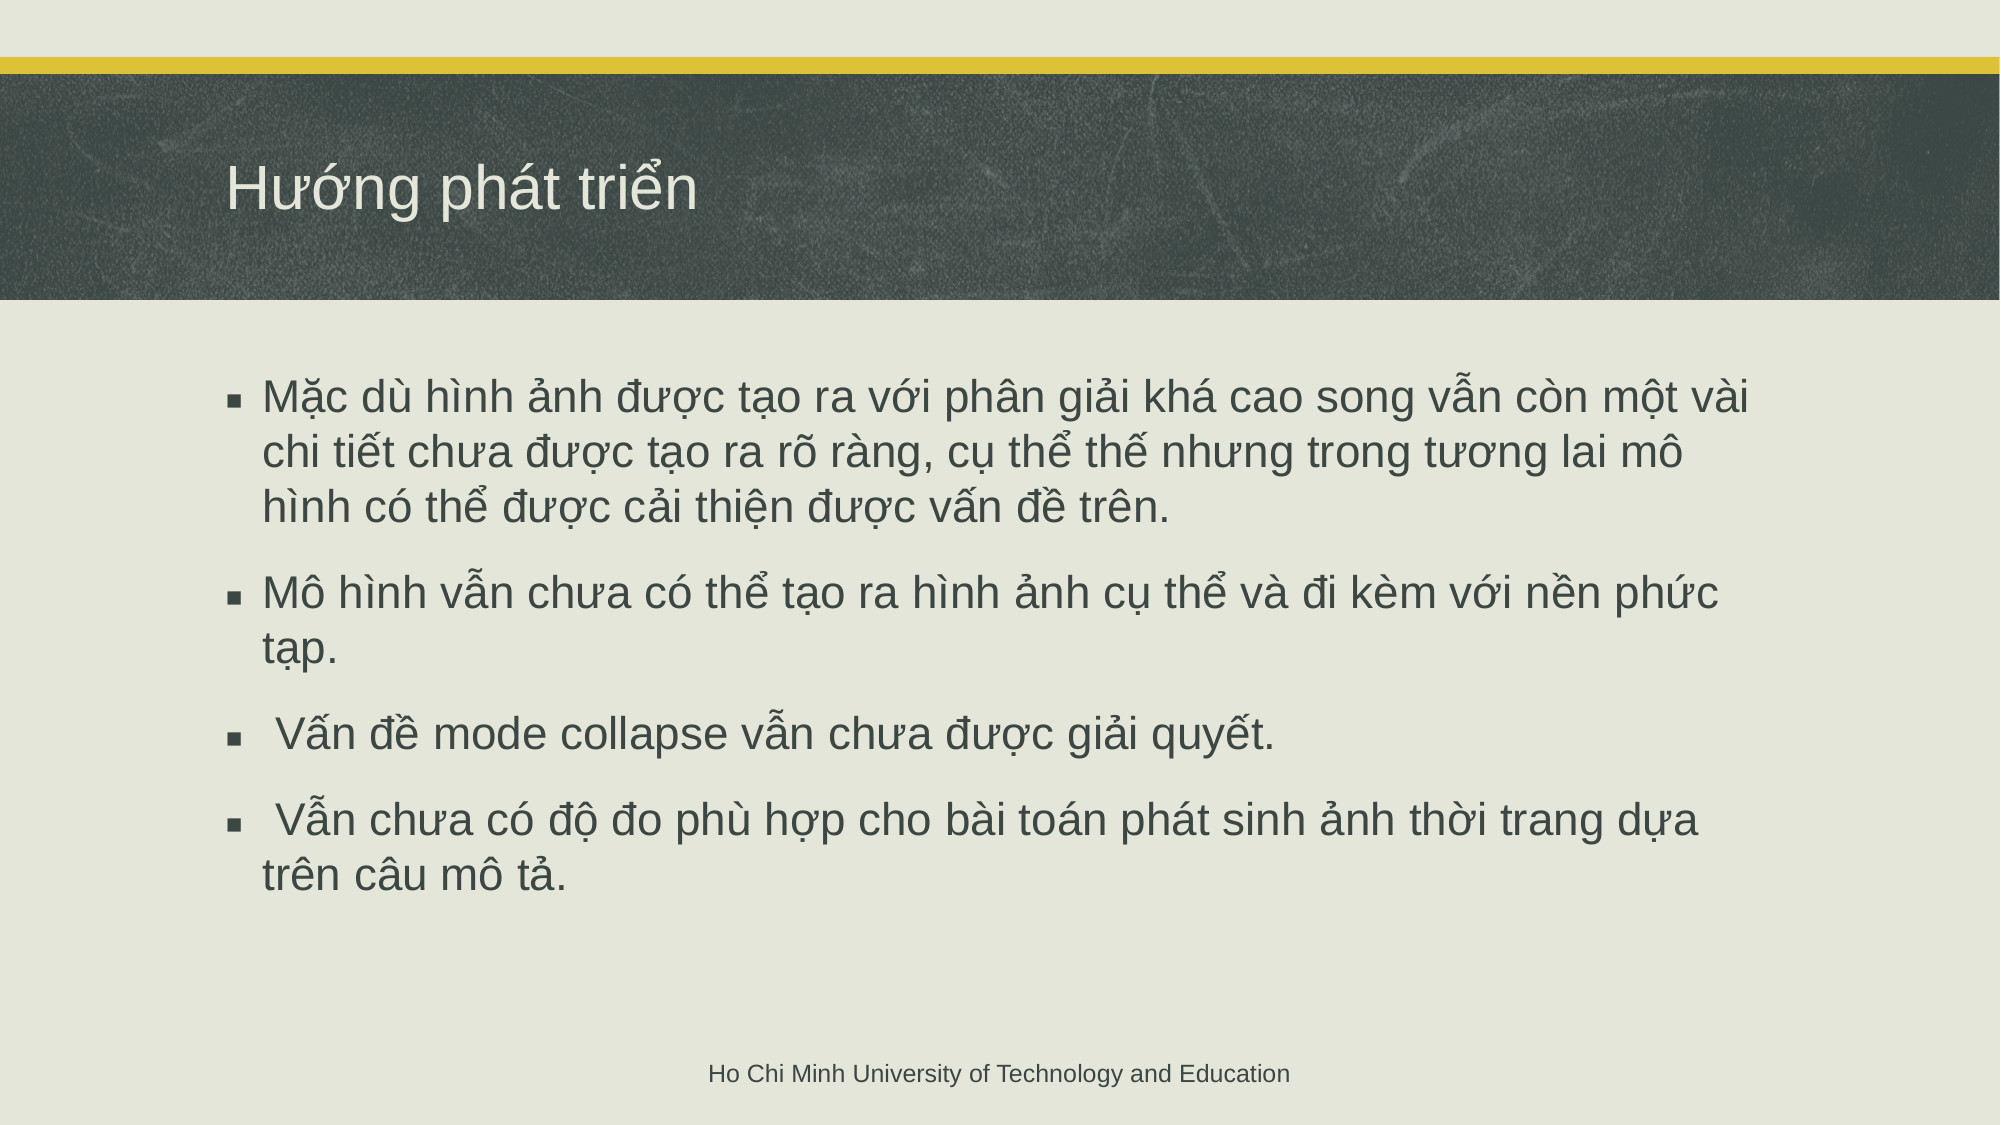

# Hướng phát triển
Mặc dù hình ảnh được tạo ra với phân giải khá cao song vẫn còn một vài chi tiết chưa được tạo ra rõ ràng, cụ thể thế nhưng trong tương lai mô hình có thể được cải thiện được vấn đề trên.
Mô hình vẫn chưa có thể tạo ra hình ảnh cụ thể và đi kèm với nền phức tạp.
 Vấn đề mode collapse vẫn chưa được giải quyết.
 Vẫn chưa có độ đo phù hợp cho bài toán phát sinh ảnh thời trang dựa trên câu mô tả.
Ho Chi Minh University of Technology and Education